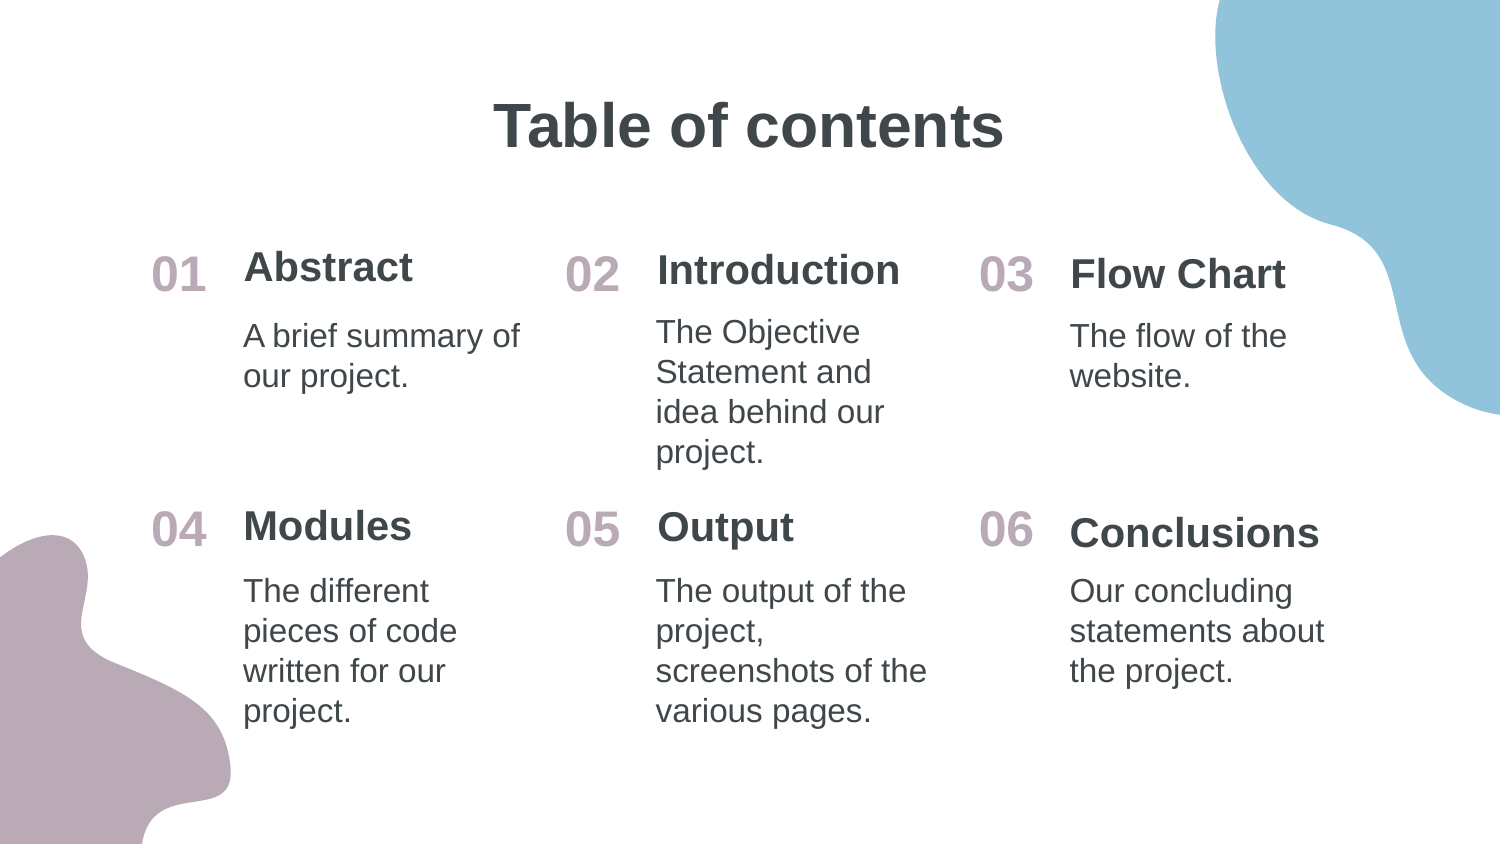

# Table of contents
Abstract
Introduction
Flow Chart
01
02
03
The Objective Statement and idea behind our project.
A brief summary of our project.
The flow of the website.
Modules
Output
04
05
06
Conclusions
The different pieces of code written for our project.
The output of the project, screenshots of the various pages.
Our concluding statements about the project.